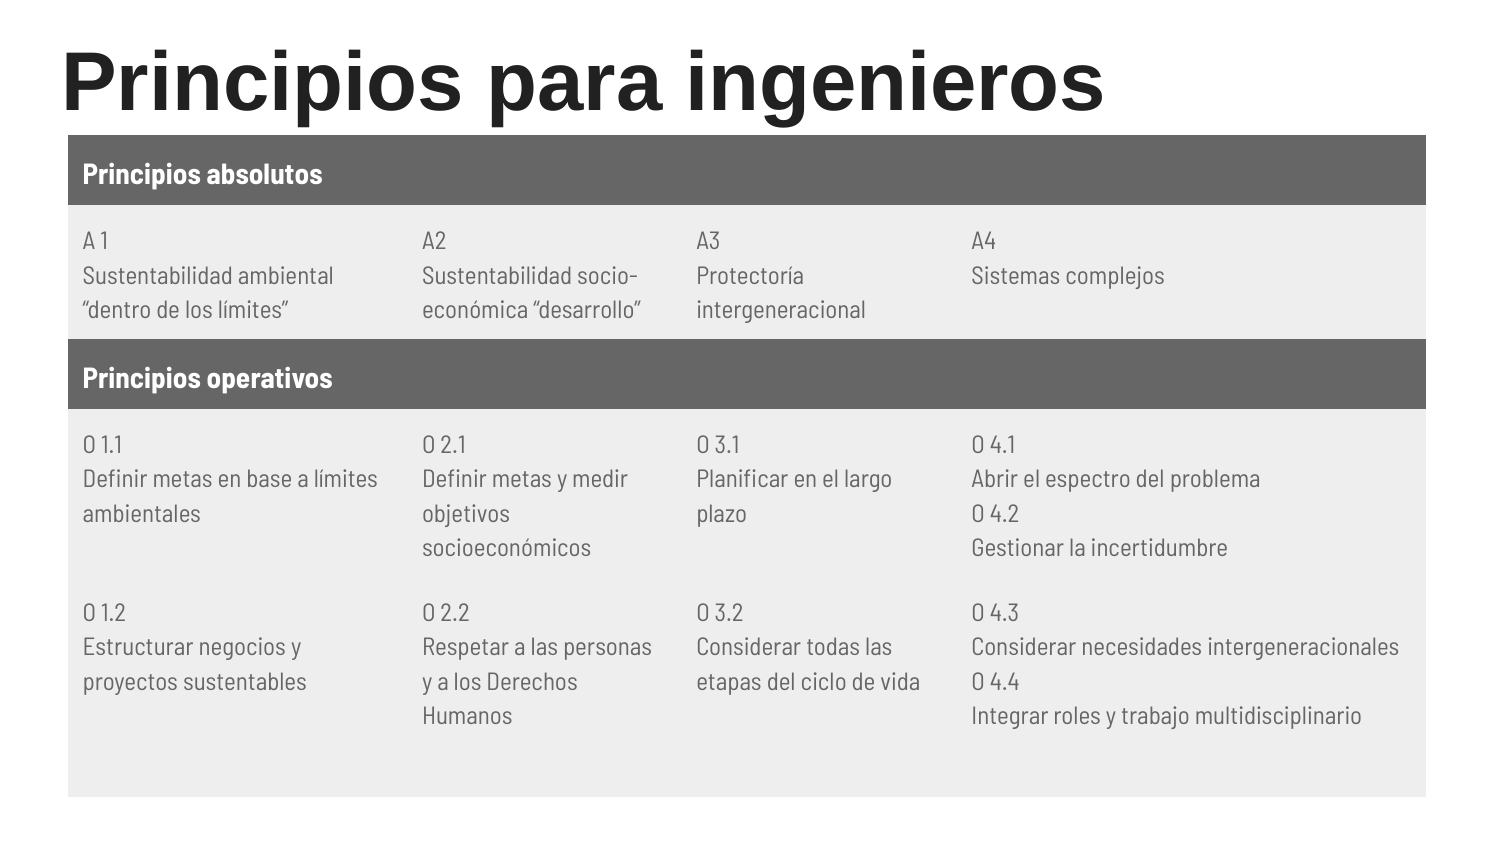

# Principios para ingenieros
| Principios absolutos |  |  |  |
| --- | --- | --- | --- |
| A 1 Sustentabilidad ambiental “dentro de los límites” | A2 Sustentabilidad socio-económica “desarrollo” | A3 Protectoría intergeneracional | A4 Sistemas complejos |
| Principios operativos |  |  |  |
| O 1.1 Definir metas en base a límites ambientales | O 2.1 Definir metas y medir objetivos socioeconómicos | O 3.1 Planificar en el largo plazo | O 4.1 Abrir el espectro del problema O 4.2 Gestionar la incertidumbre |
| O 1.2 Estructurar negocios y proyectos sustentables | O 2.2 Respetar a las personas y a los Derechos Humanos | O 3.2 Considerar todas las etapas del ciclo de vida | O 4.3 Considerar necesidades intergeneracionales O 4.4 Integrar roles y trabajo multidisciplinario |